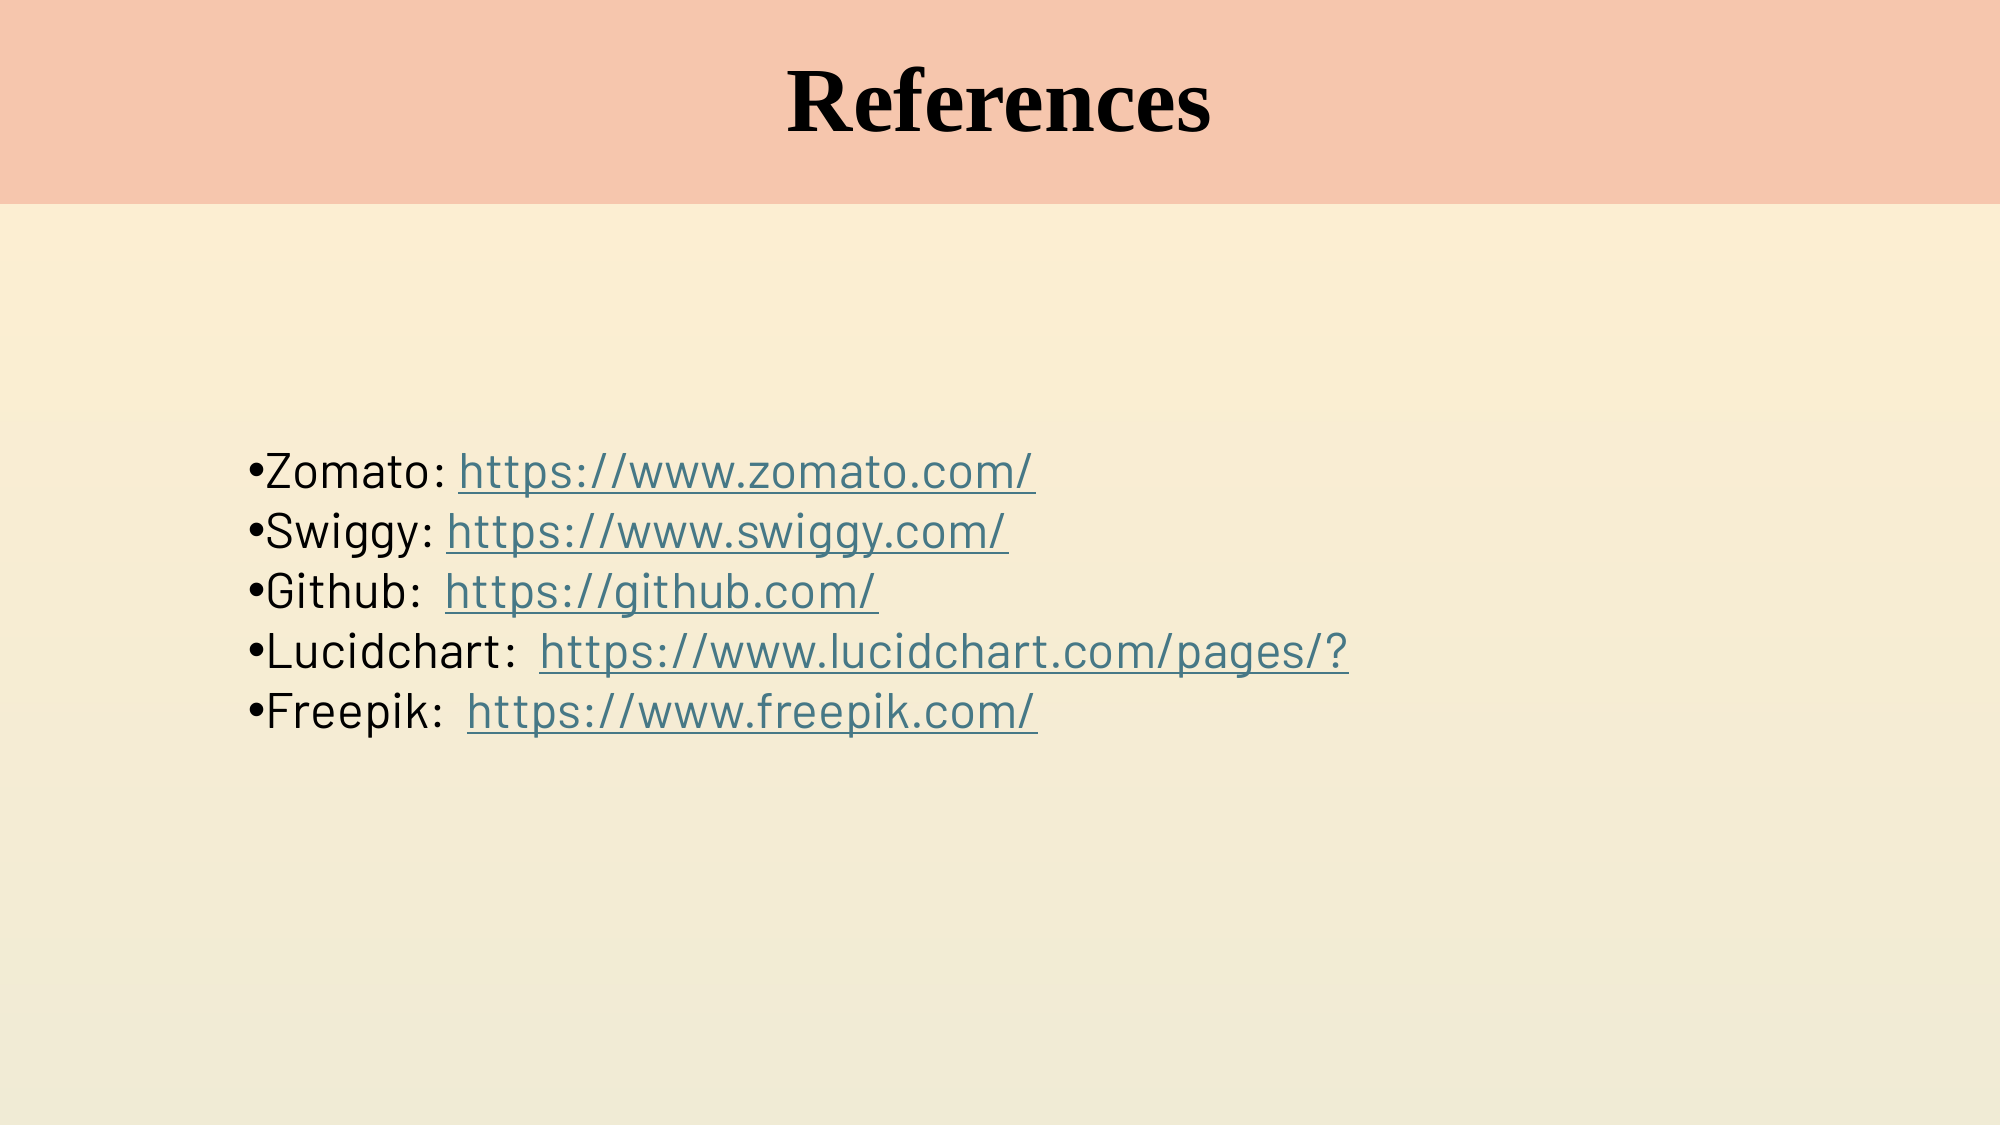

# References
Zomato: https://www.zomato.com/
Swiggy: https://www.swiggy.com/
Github:  https://github.com/
Lucidchart:  https://www.lucidchart.com/pages/?
Freepik:  https://www.freepik.com/